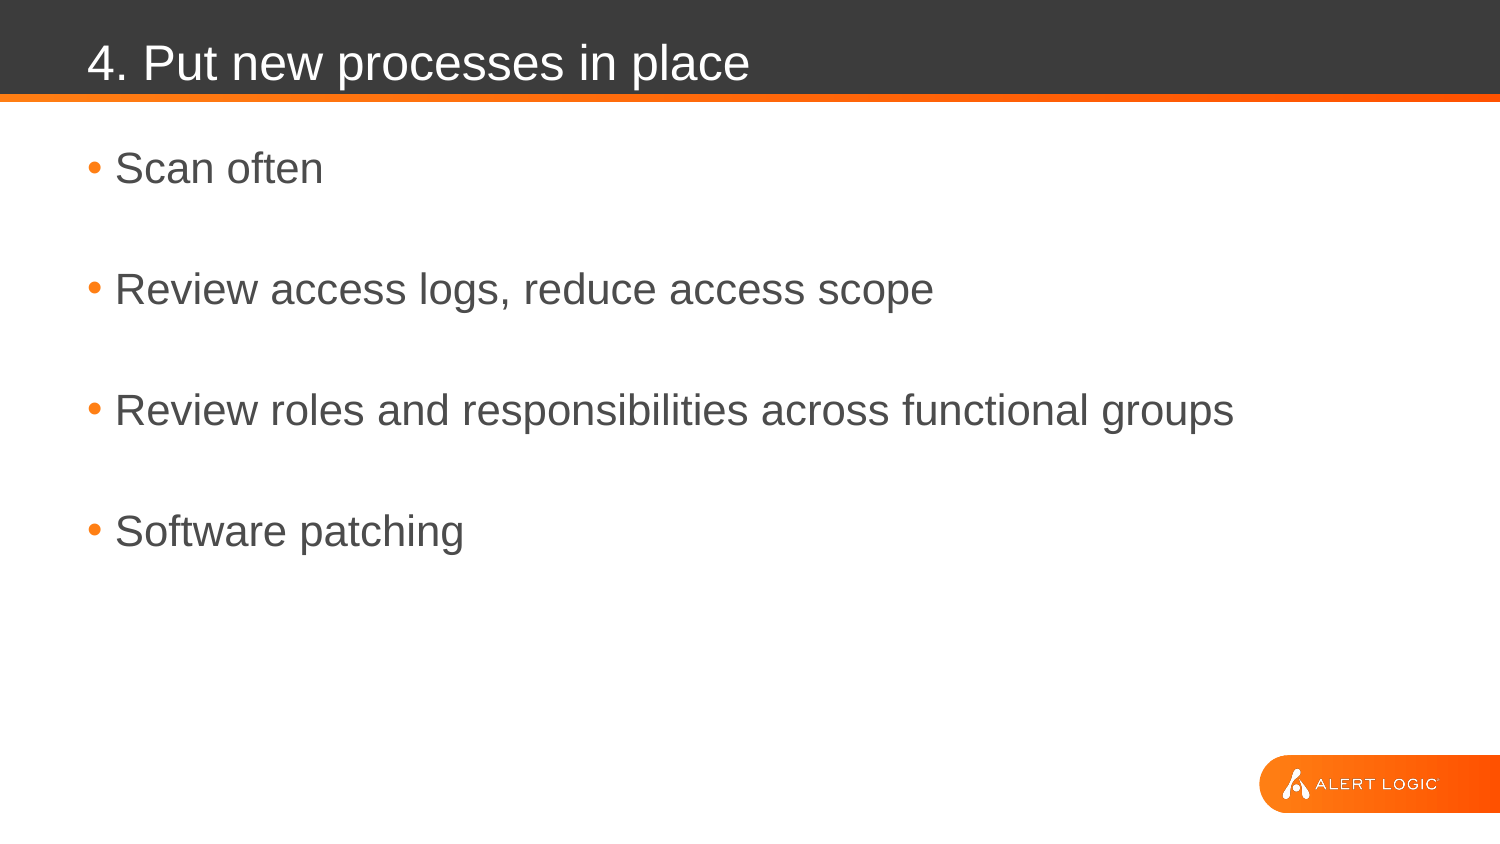

# 4. Put new processes in place
Scan often

Review access logs, reduce access scope

Review roles and responsibilities across functional groups

Software patching